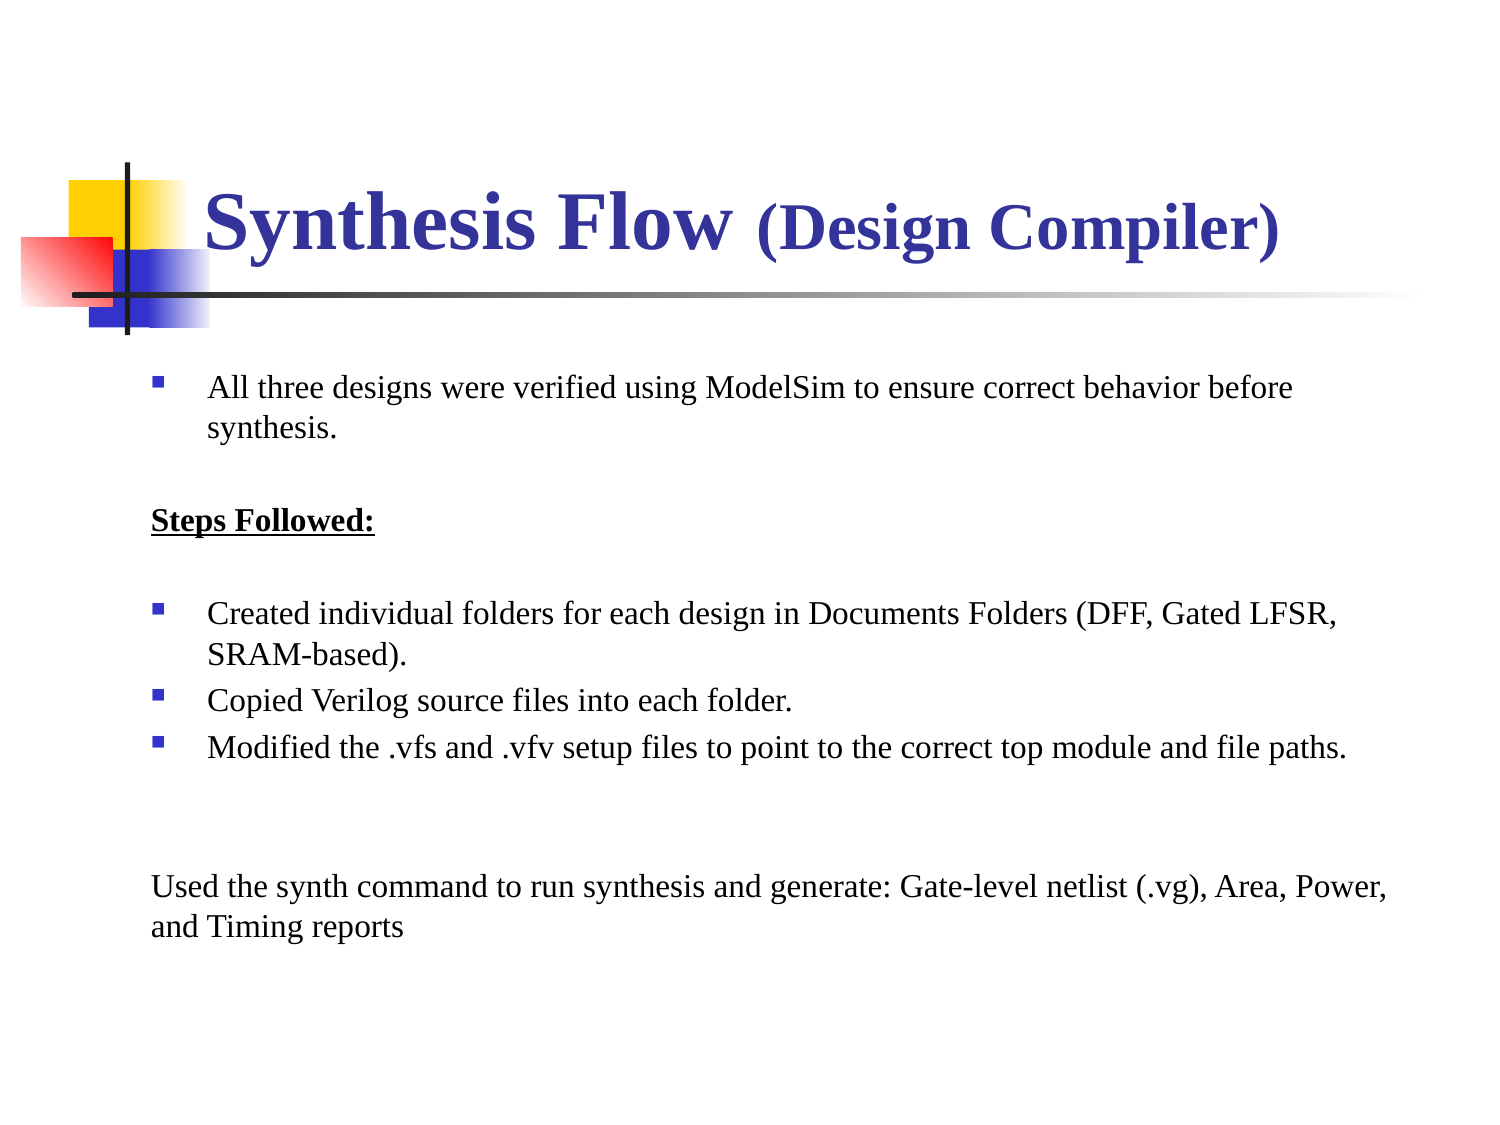

# Synthesis Flow (Design Compiler)
All three designs were verified using ModelSim to ensure correct behavior before synthesis.

Steps Followed:

Created individual folders for each design in Documents Folders (DFF, Gated LFSR, SRAM-based).
Copied Verilog source files into each folder.
Modified the .vfs and .vfv setup files to point to the correct top module and file paths.

Used the synth command to run synthesis and generate: Gate-level netlist (.vg), Area, Power, and Timing reports
7